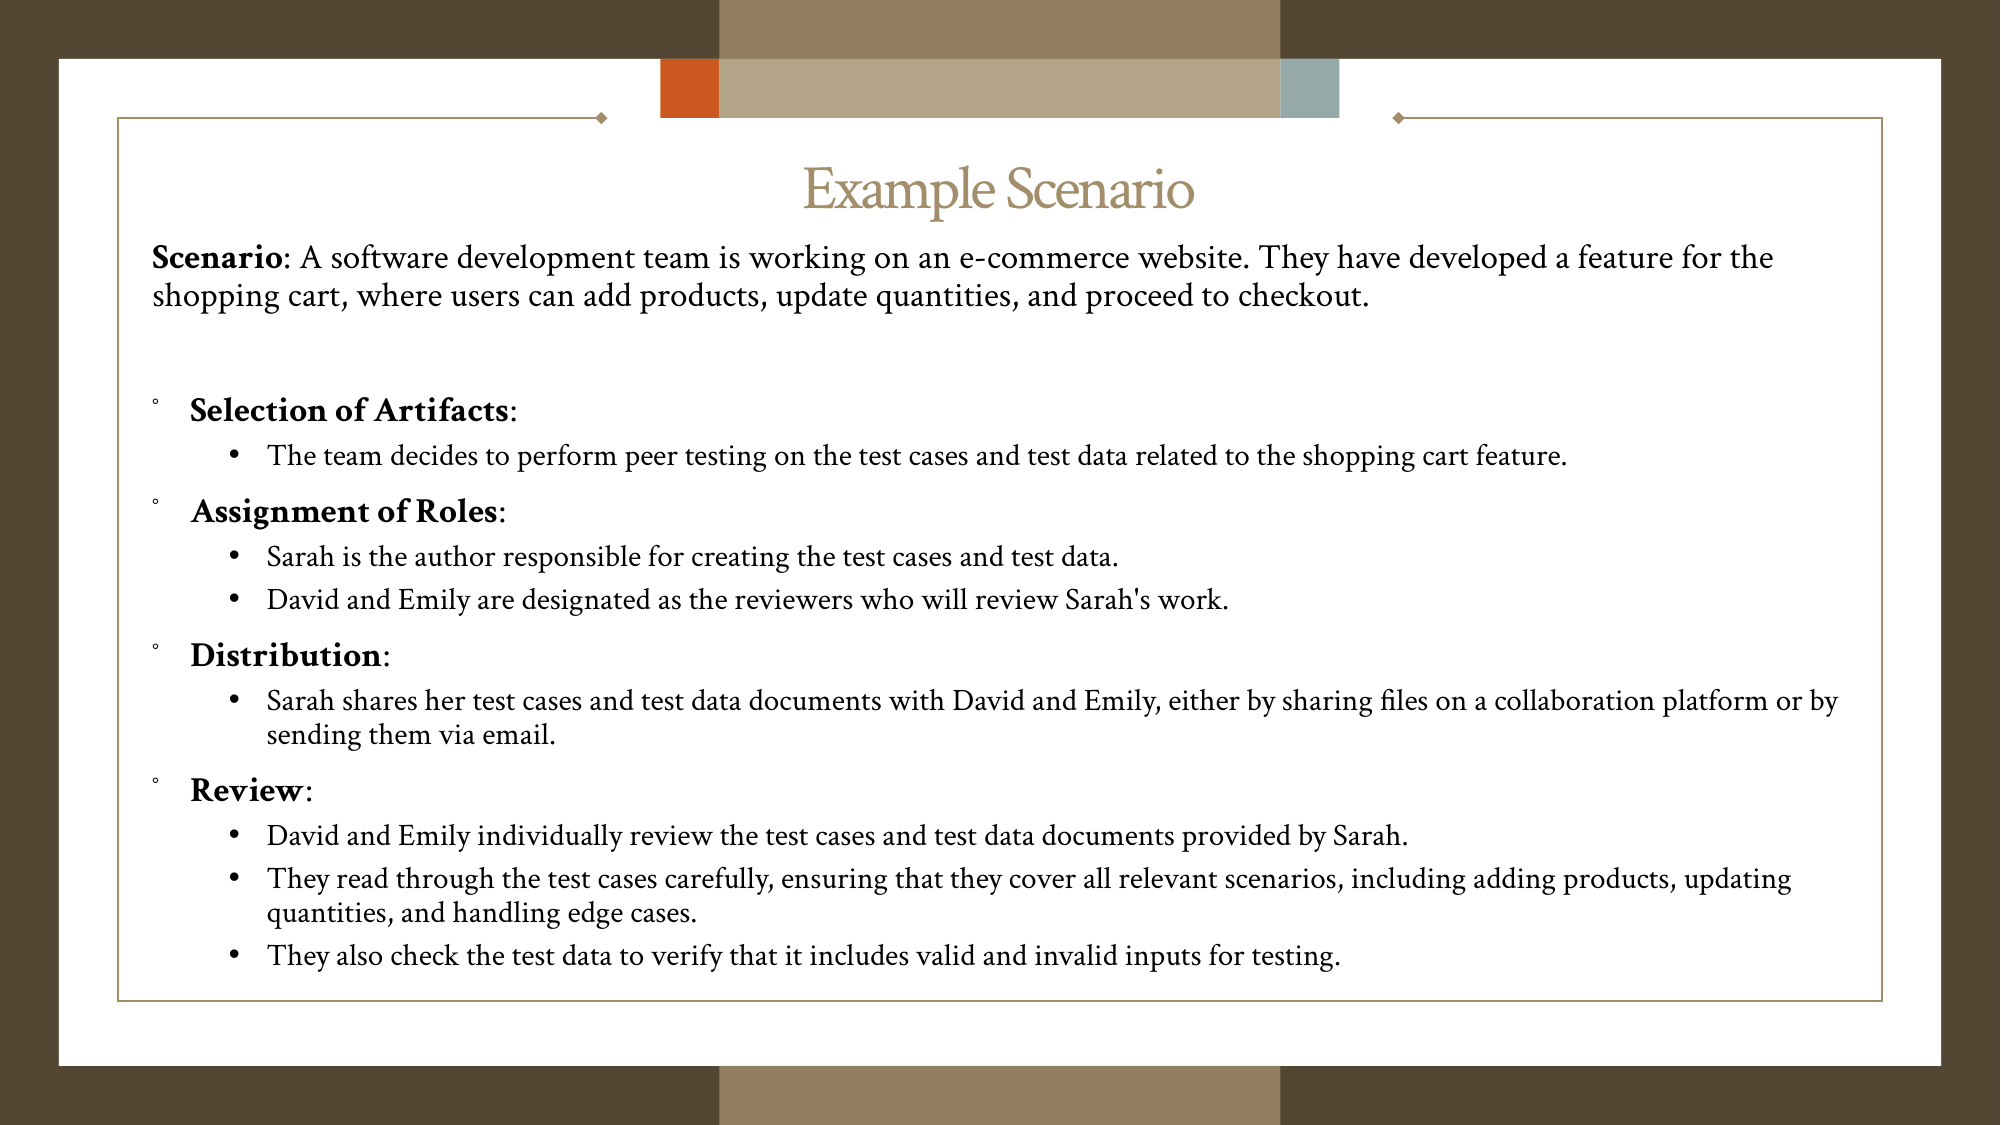

# Example Scenario
Scenario: A software development team is working on an e-commerce website. They have developed a feature for the shopping cart, where users can add products, update quantities, and proceed to checkout.

Selection of Artifacts:
The team decides to perform peer testing on the test cases and test data related to the shopping cart feature.
Assignment of Roles:
Sarah is the author responsible for creating the test cases and test data.
David and Emily are designated as the reviewers who will review Sarah's work.
Distribution:
Sarah shares her test cases and test data documents with David and Emily, either by sharing files on a collaboration platform or by sending them via email.
Review:
David and Emily individually review the test cases and test data documents provided by Sarah.
They read through the test cases carefully, ensuring that they cover all relevant scenarios, including adding products, updating quantities, and handling edge cases.
They also check the test data to verify that it includes valid and invalid inputs for testing.